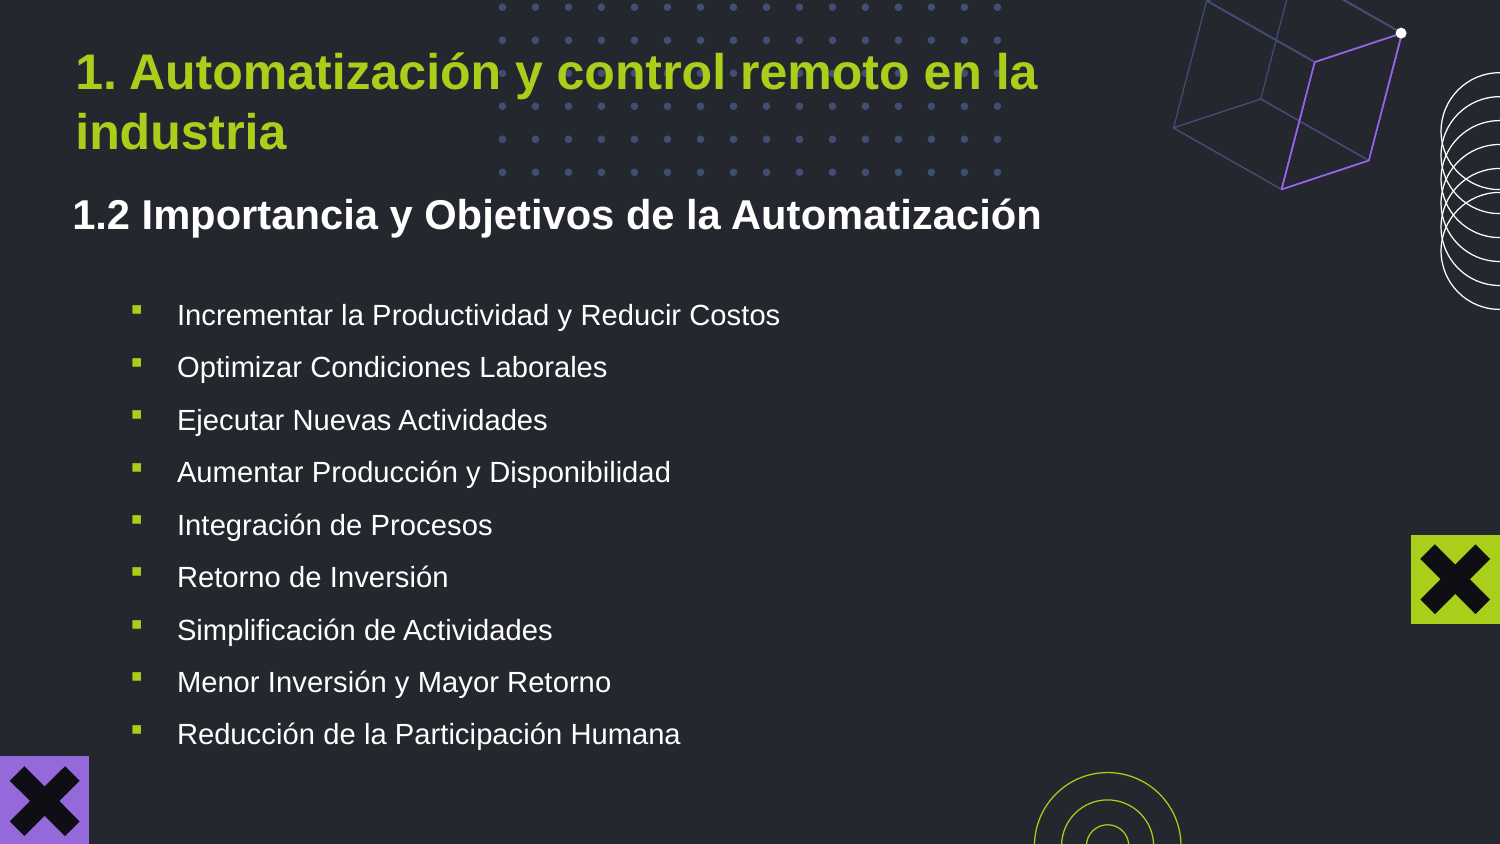

1. Automatización y control remoto en la industria
1.2 Importancia y Objetivos de la Automatización
Incrementar la Productividad y Reducir Costos
Optimizar Condiciones Laborales
Ejecutar Nuevas Actividades
Aumentar Producción y Disponibilidad
Integración de Procesos
Retorno de Inversión
Simplificación de Actividades
Menor Inversión y Mayor Retorno
Reducción de la Participación Humana